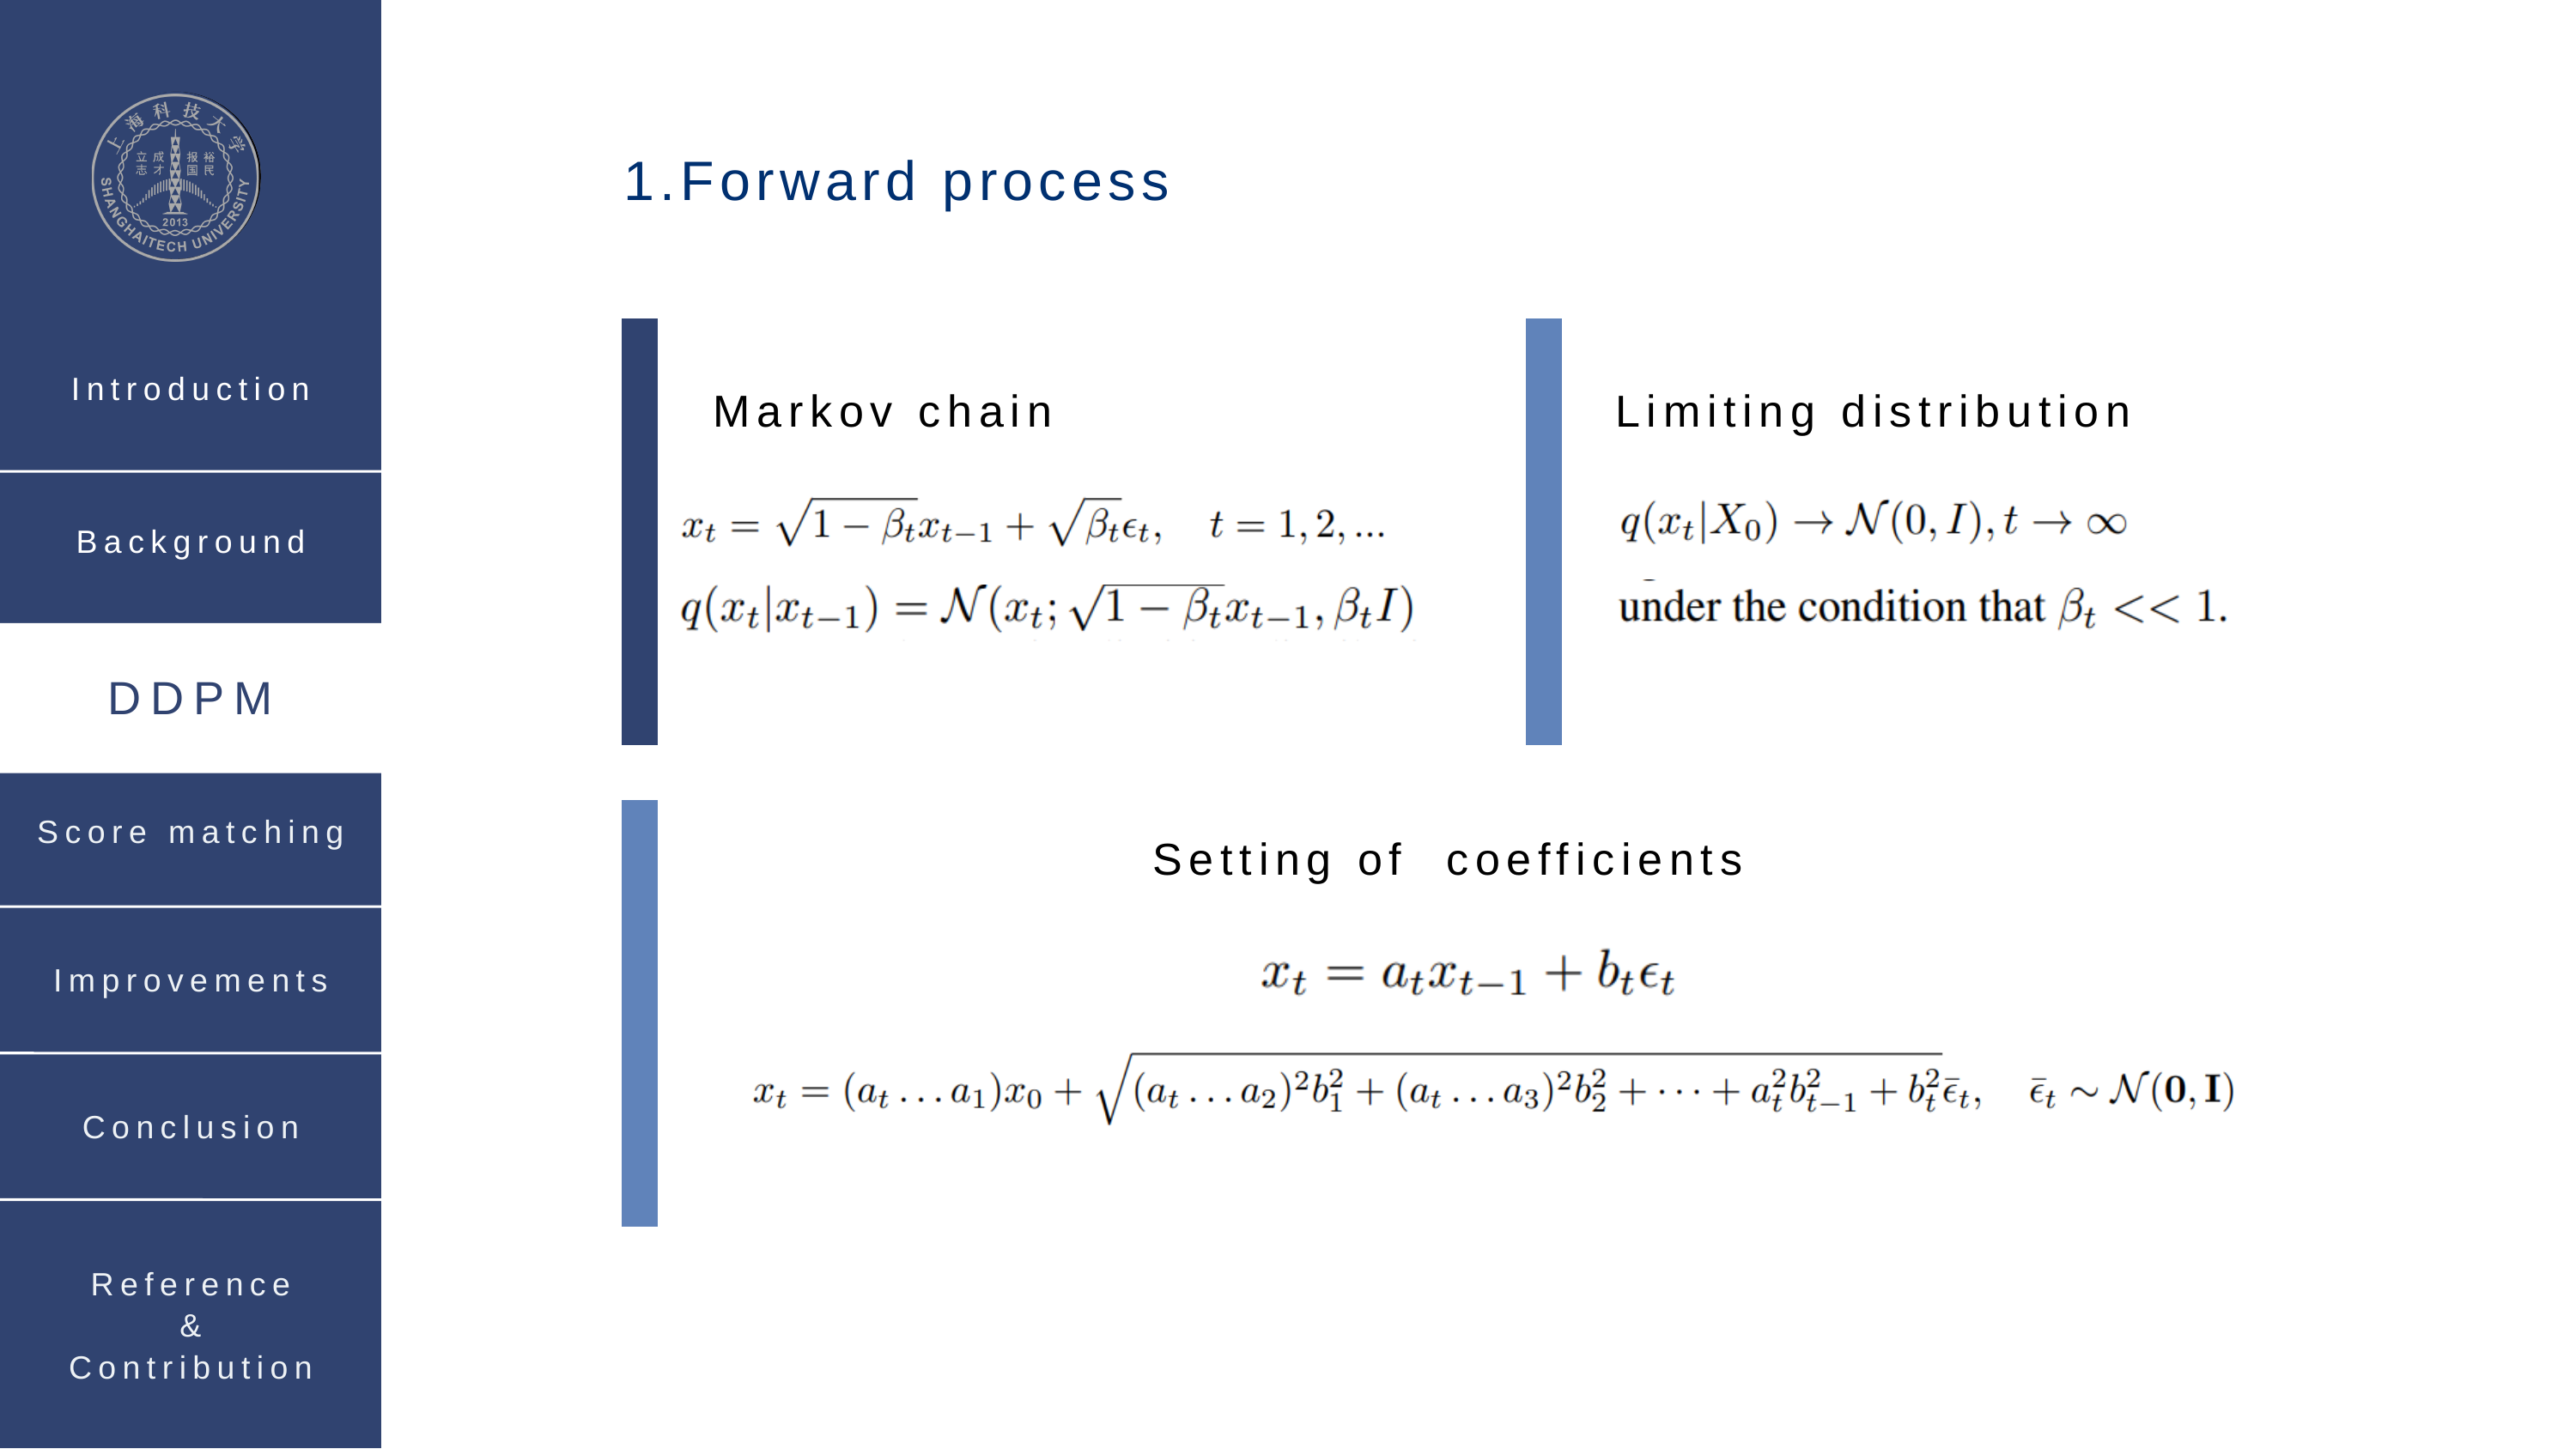

1.Forward process

Introduction
Markov chain
Limiting distribution

Background

DDPM

Score matching
Setting of  coefficients

Improvements

Conclusion

Reference
&
Contribution